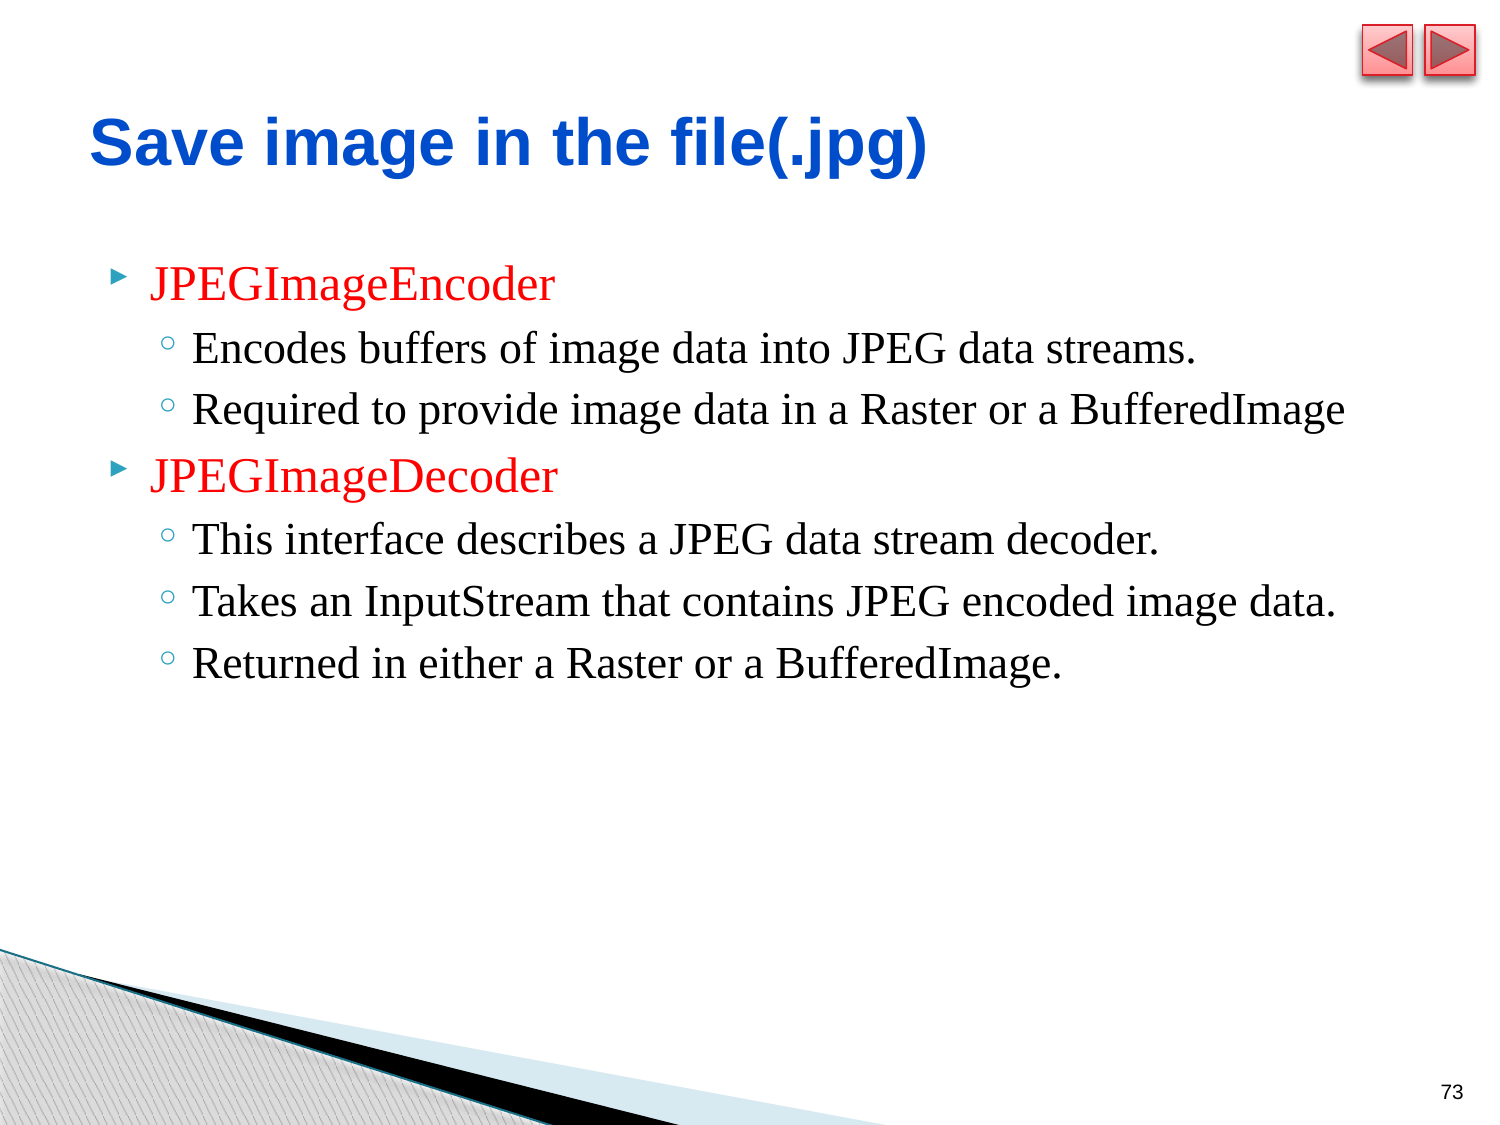

# Save image in the file(.jpg)
JPEGImageEncoder
Encodes buffers of image data into JPEG data streams.
Required to provide image data in a Raster or a BufferedImage
JPEGImageDecoder
This interface describes a JPEG data stream decoder.
Takes an InputStream that contains JPEG encoded image data.
Returned in either a Raster or a BufferedImage.
73